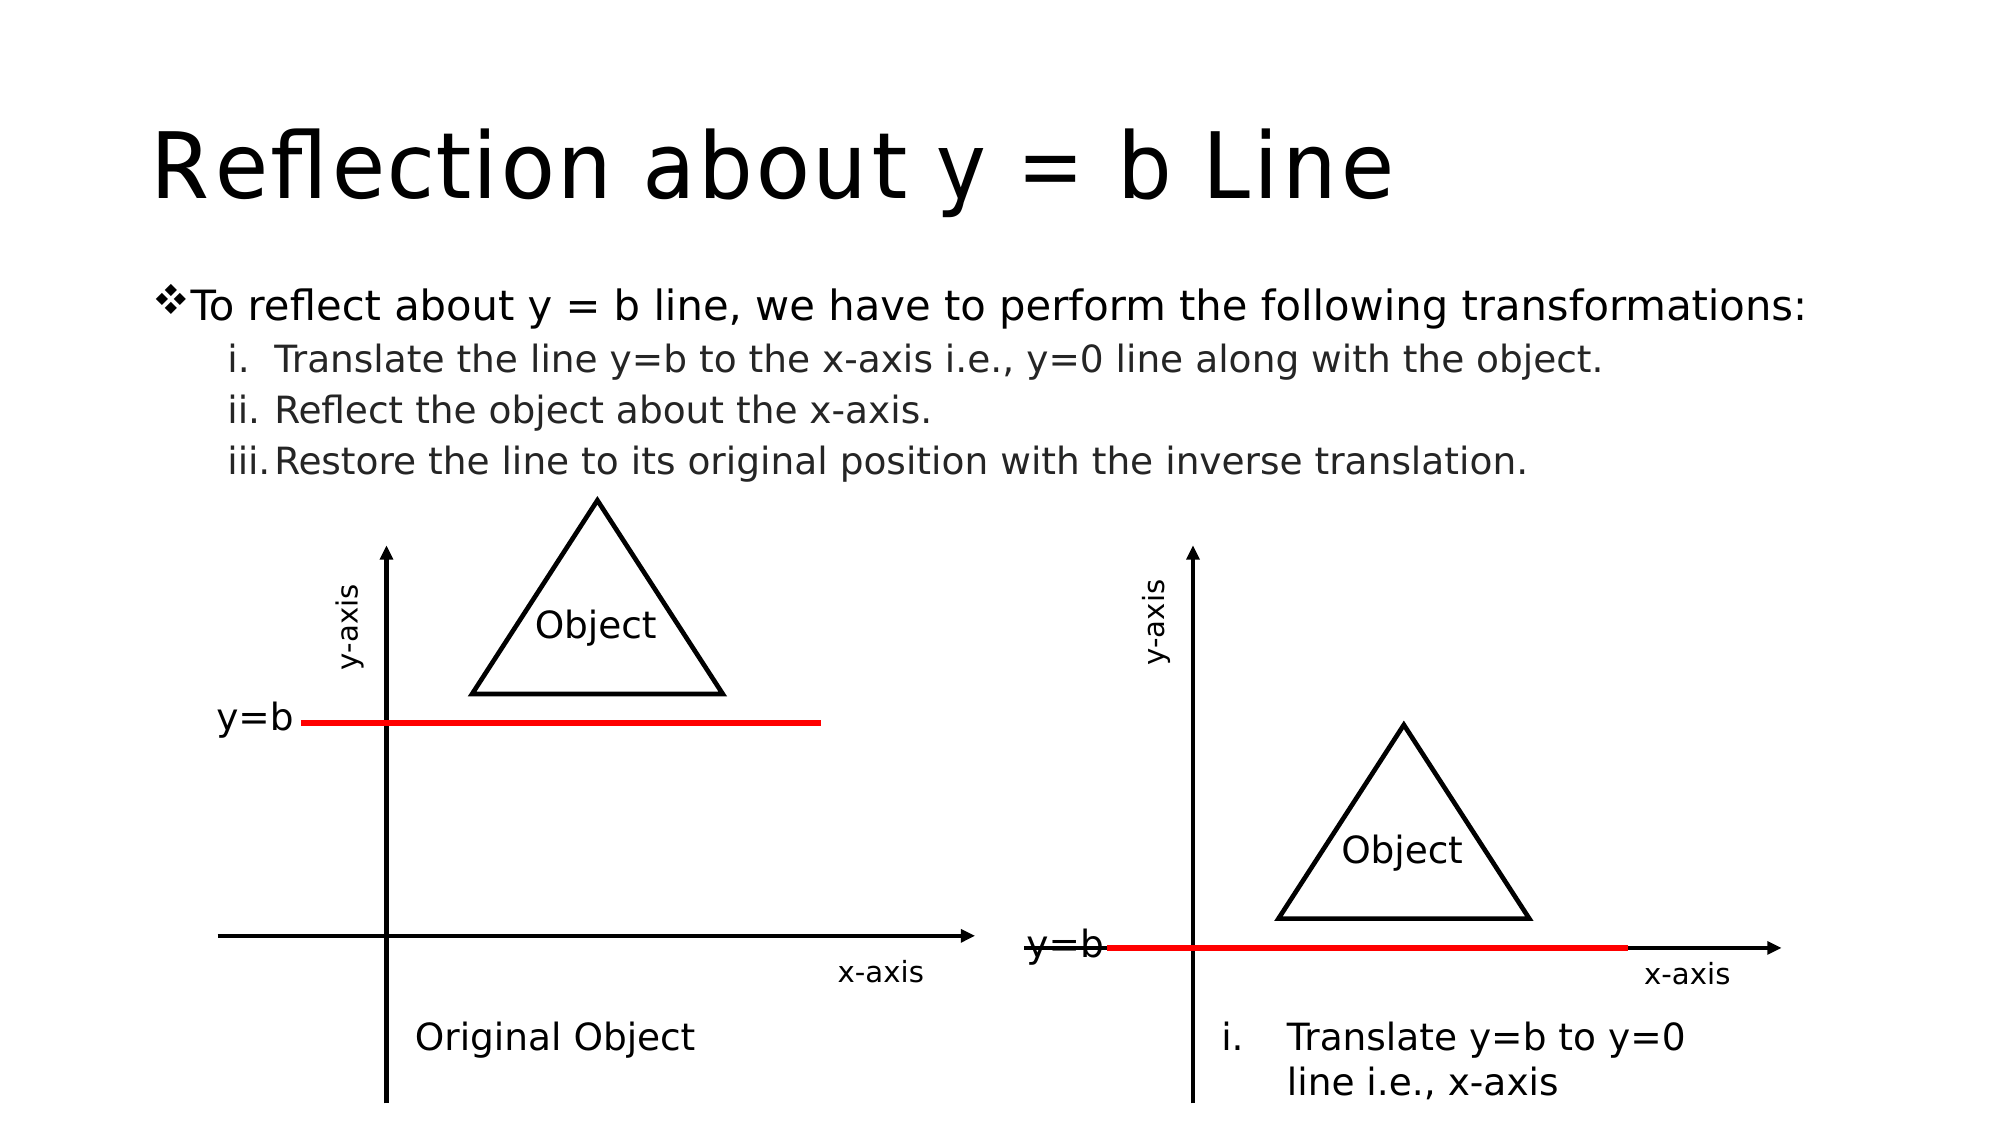

# Reflection about y = b Line
To reflect about y = b line, we have to perform the following transformations:
Translate the line y=b to the x-axis i.e., y=0 line along with the object.
Reflect the object about the x-axis.
Restore the line to its original position with the inverse translation.

Object
y=b
y-axis
x-axis
Original Object
y-axis

Object
y=b
x-axis
Translate y=b to y=0 line i.e., x-axis